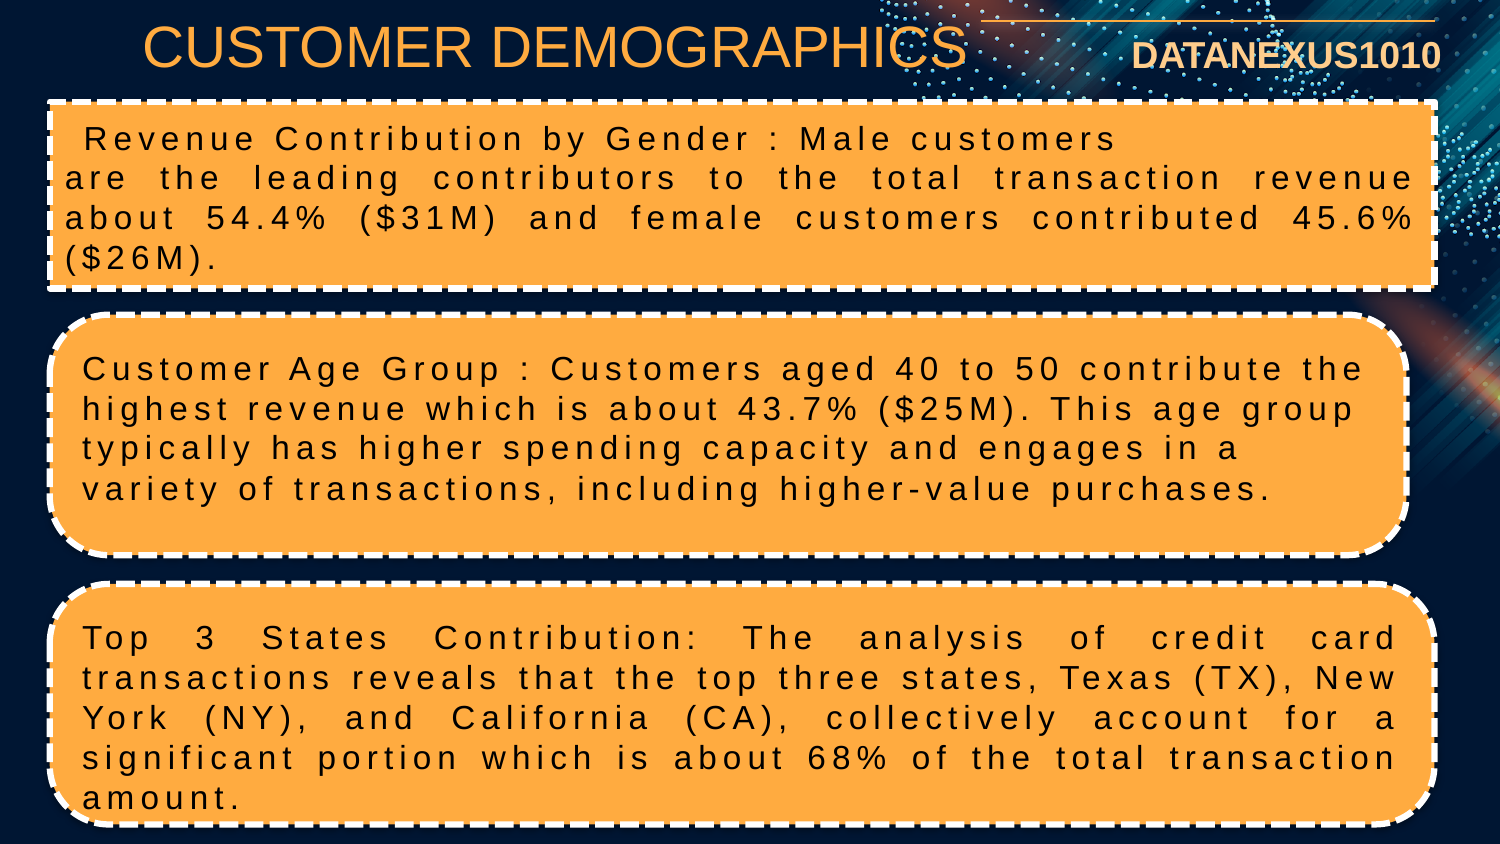

CUSTOMER DEMOGRAPHICS
Revenue Contribution by Gender : Male customers
are the leading contributors to the total transaction revenue about 54.4% ($31M) and female customers contributed 45.6% ($26M).
Customer Age Group : Customers aged 40 to 50 contribute the highest revenue which is about 43.7% ($25M). This age group typically has higher spending capacity and engages in a variety of transactions, including higher-value purchases.
Top 3 States Contribution: The analysis of credit card transactions reveals that the top three states, Texas (TX), New York (NY), and California (CA), collectively account for a significant portion which is about 68% of the total transaction amount.